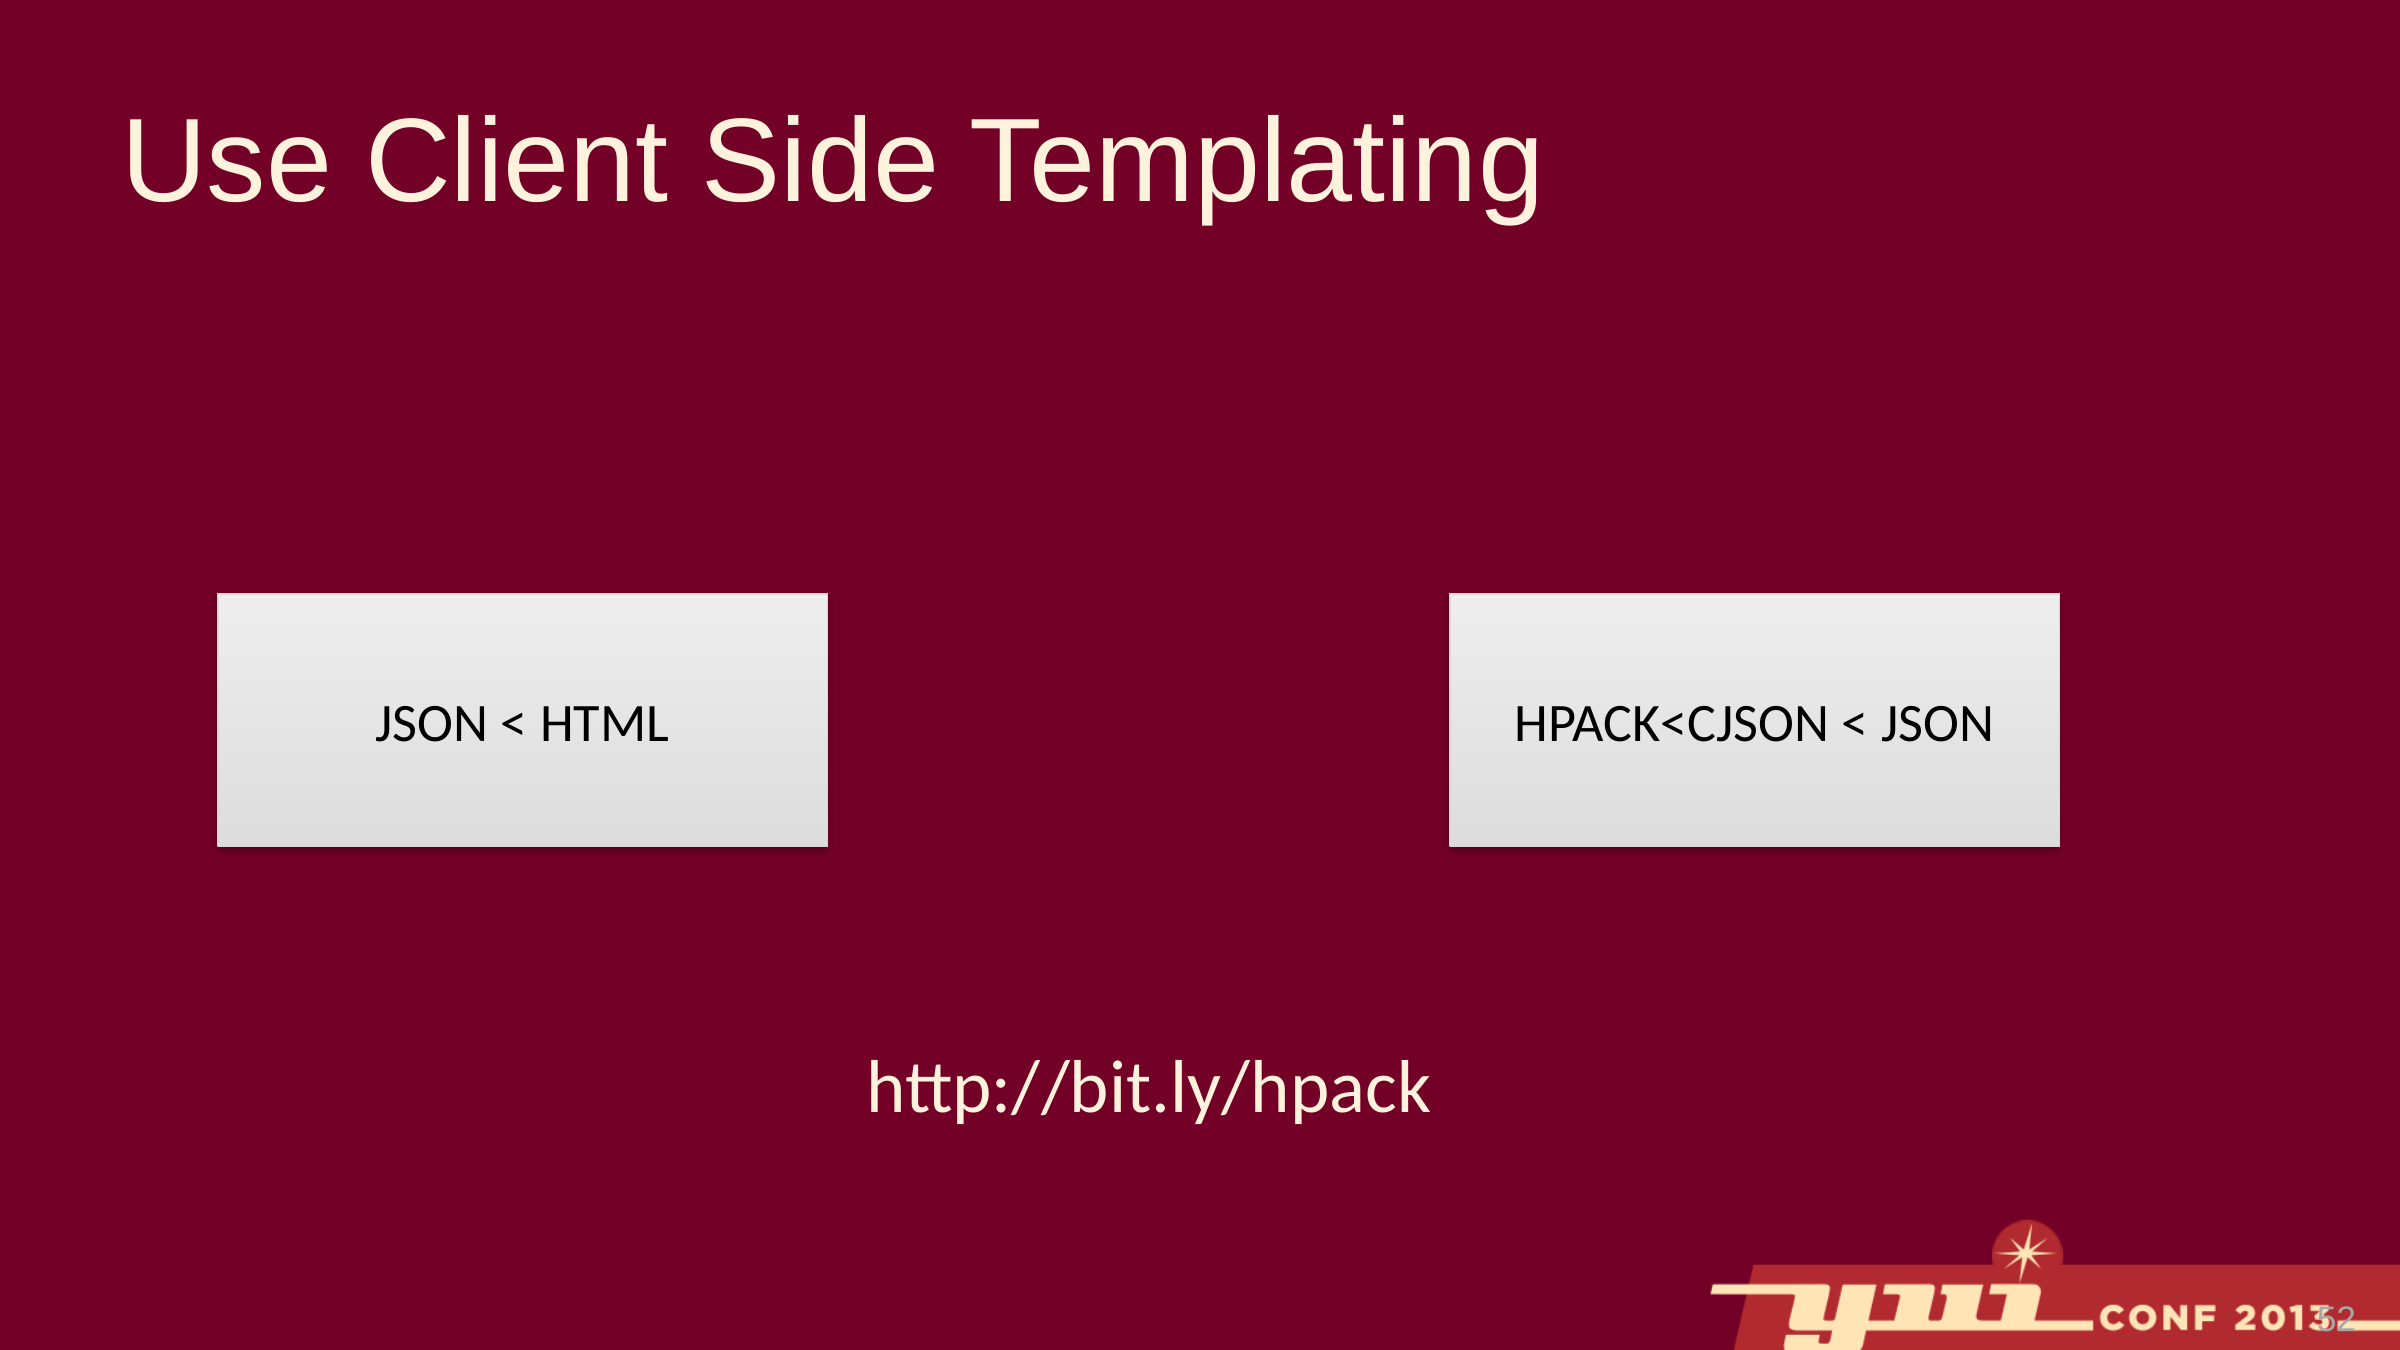

Use Client Side Templating
JSON < HTML
HPACK<CJSON < JSON
http://bit.ly/hpack
52